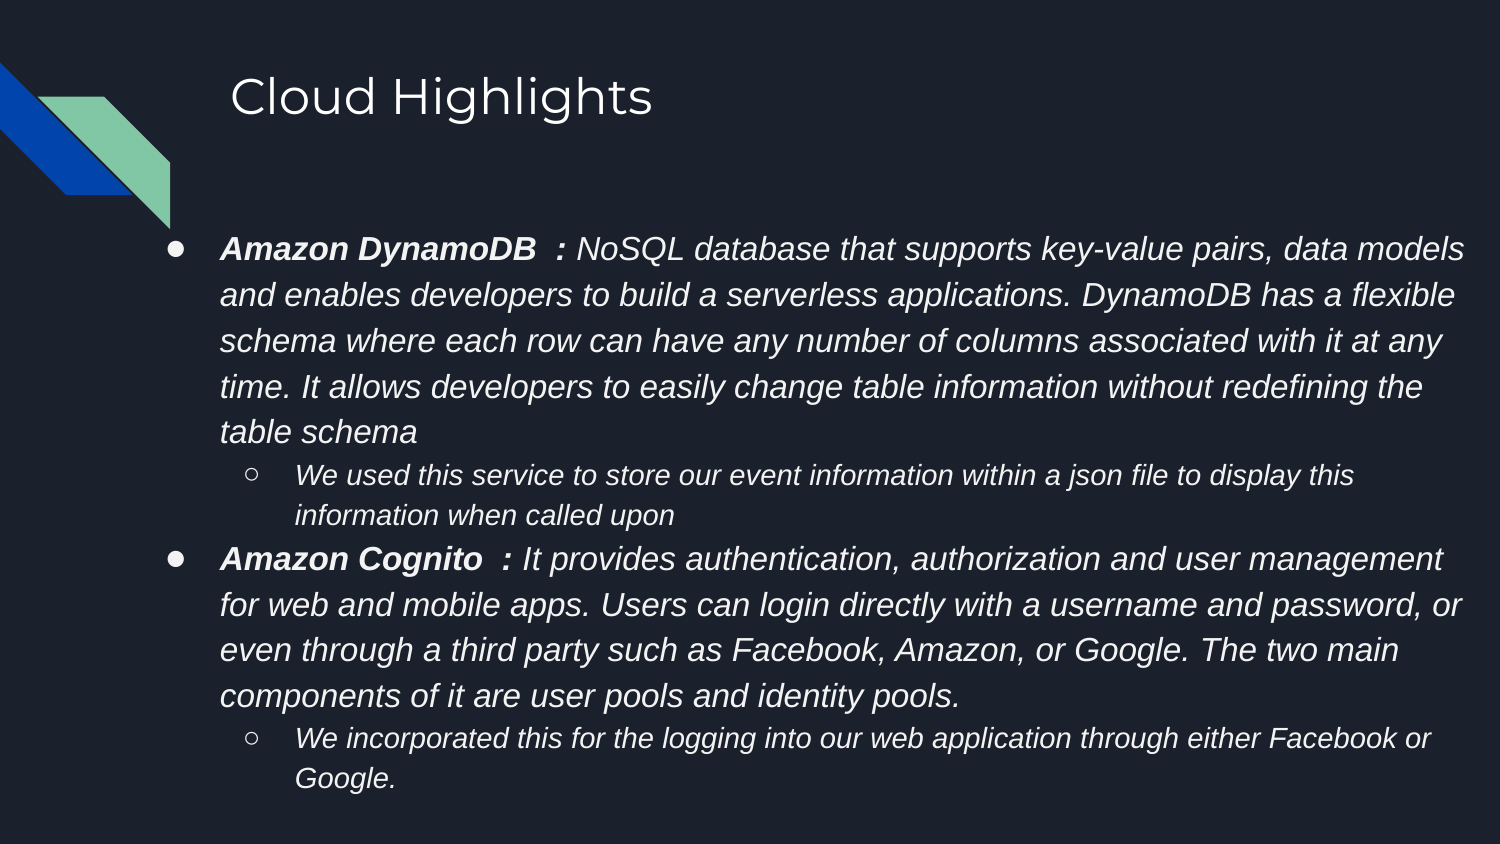

# Cloud Highlights
Amazon DynamoDB  : NoSQL database that supports key-value pairs, data models and enables developers to build a serverless applications. DynamoDB has a flexible schema where each row can have any number of columns associated with it at any time. It allows developers to easily change table information without redefining the table schema
We used this service to store our event information within a json file to display this information when called upon
Amazon Cognito  : It provides authentication, authorization and user management for web and mobile apps. Users can login directly with a username and password, or even through a third party such as Facebook, Amazon, or Google. The two main components of it are user pools and identity pools.
We incorporated this for the logging into our web application through either Facebook or Google.